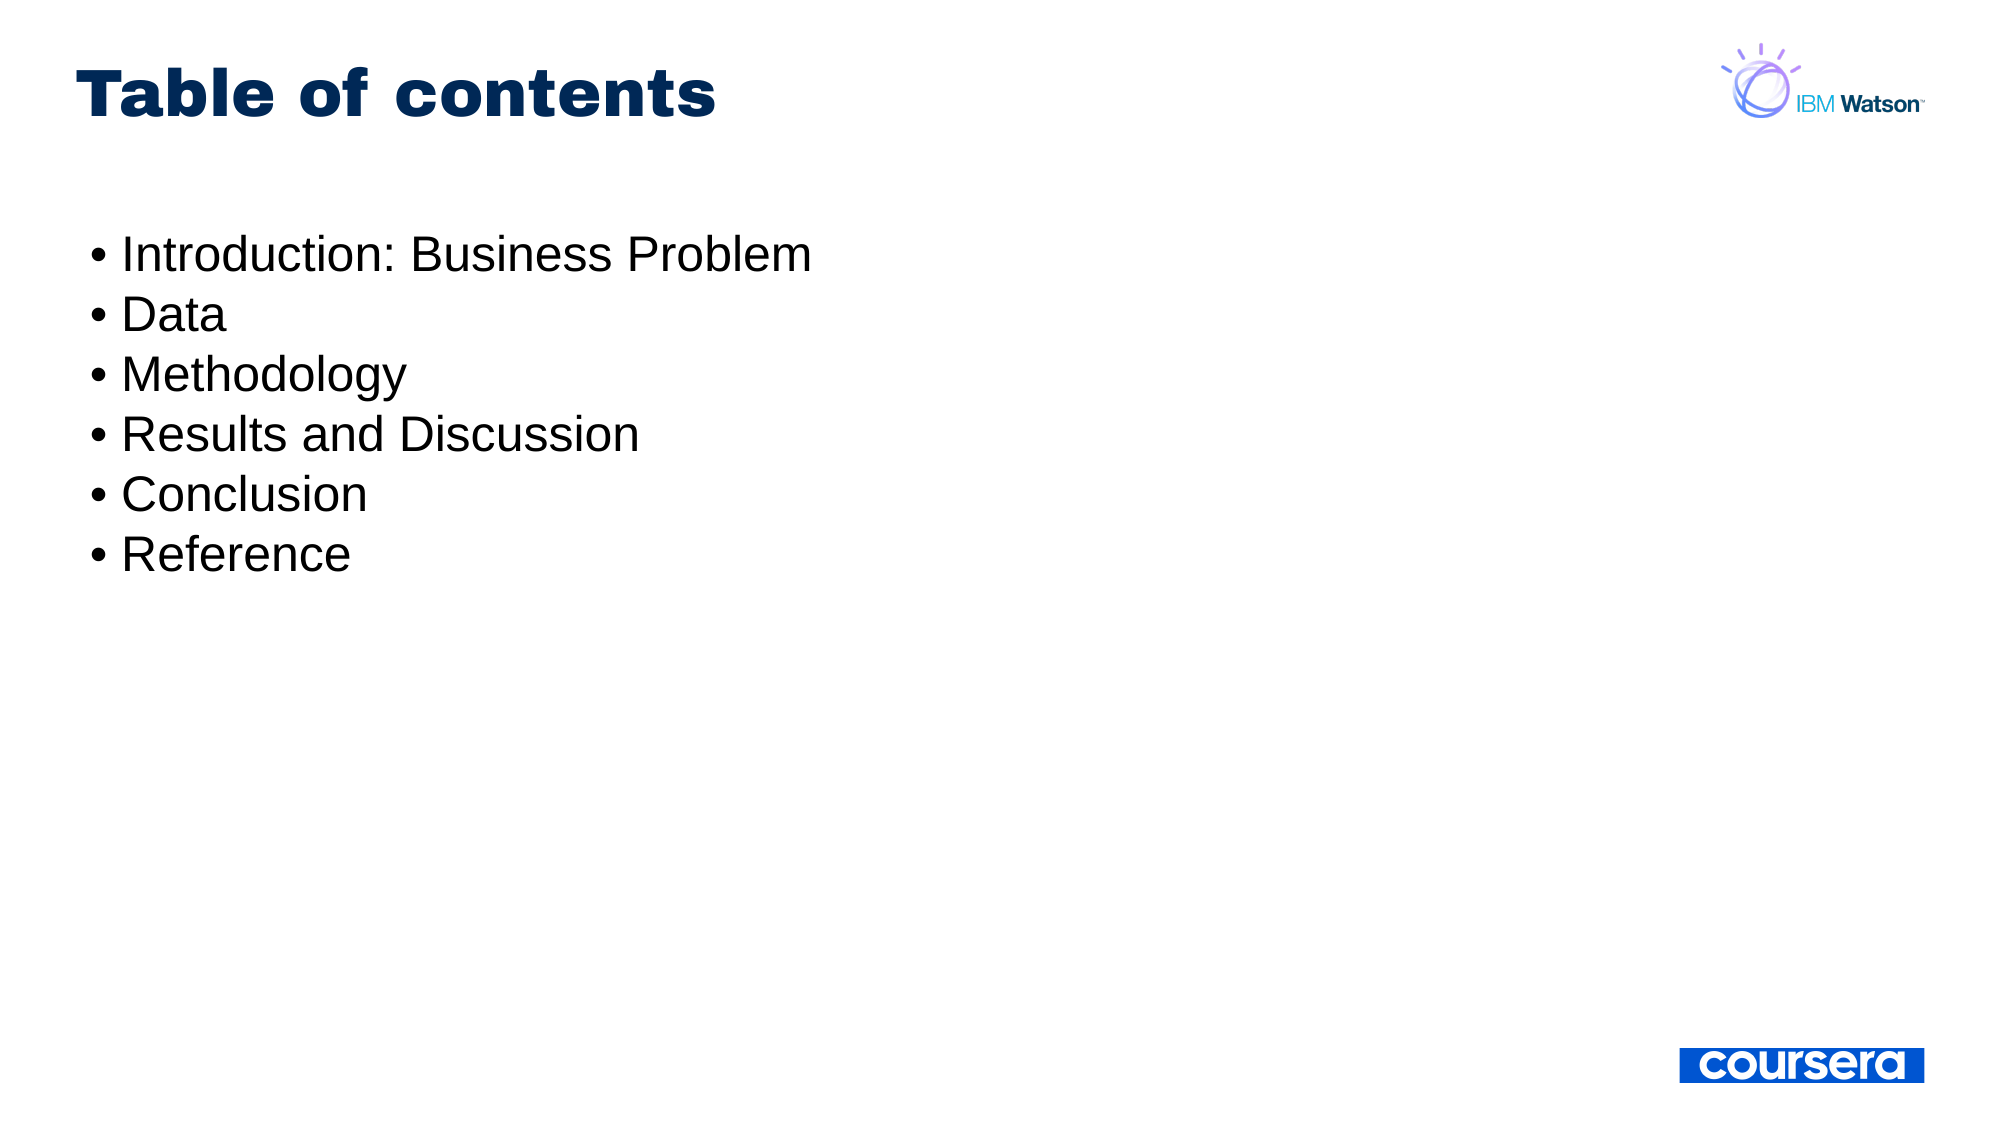

# Table of contents
• Introduction: Business Problem
• Data
• Methodology
• Results and Discussion
• Conclusion
• Reference